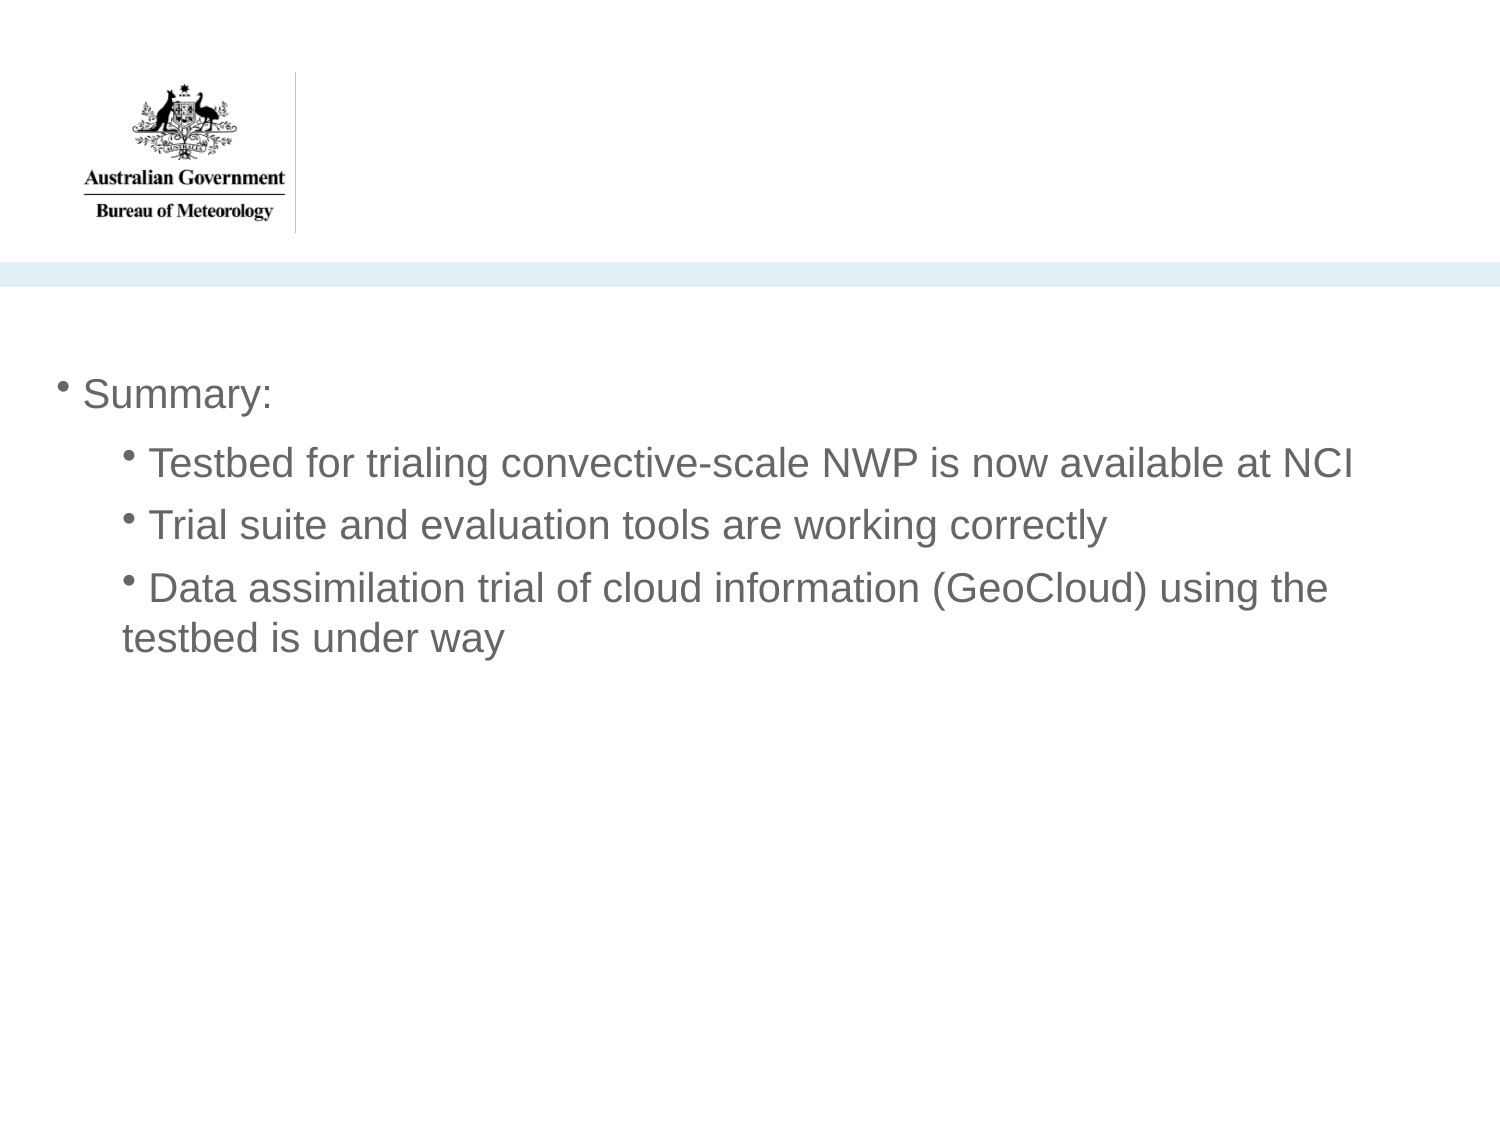

Summary:
 Testbed for trialing convective-scale NWP is now available at NCI
 Trial suite and evaluation tools are working correctly
 Data assimilation trial of cloud information (GeoCloud) using the testbed is under way